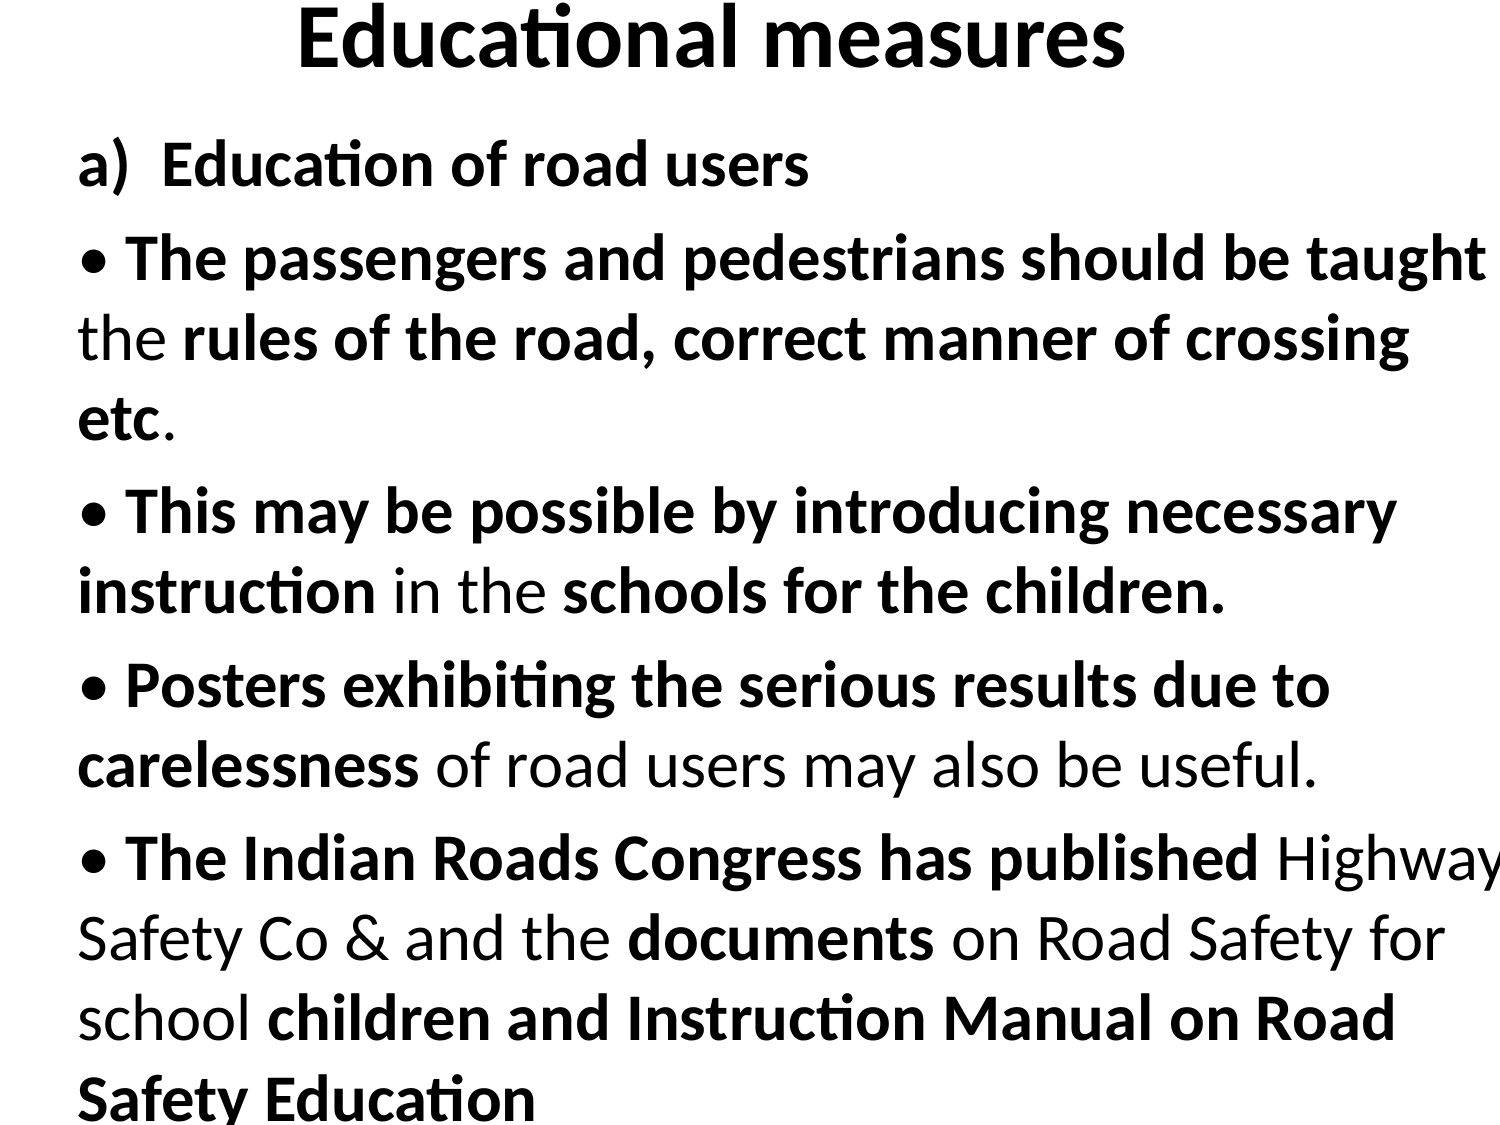

# Educational measures
Education of road users
• The passengers and pedestrians should be taught the rules of the road, correct manner of crossing etc.
• This may be possible by introducing necessary instruction in the schools for the children.
• Posters exhibiting the serious results due to carelessness of road users may also be useful.
• The Indian Roads Congress has published Highway Safety Co & and the documents on Road Safety for school children and Instruction Manual on Road Safety Education